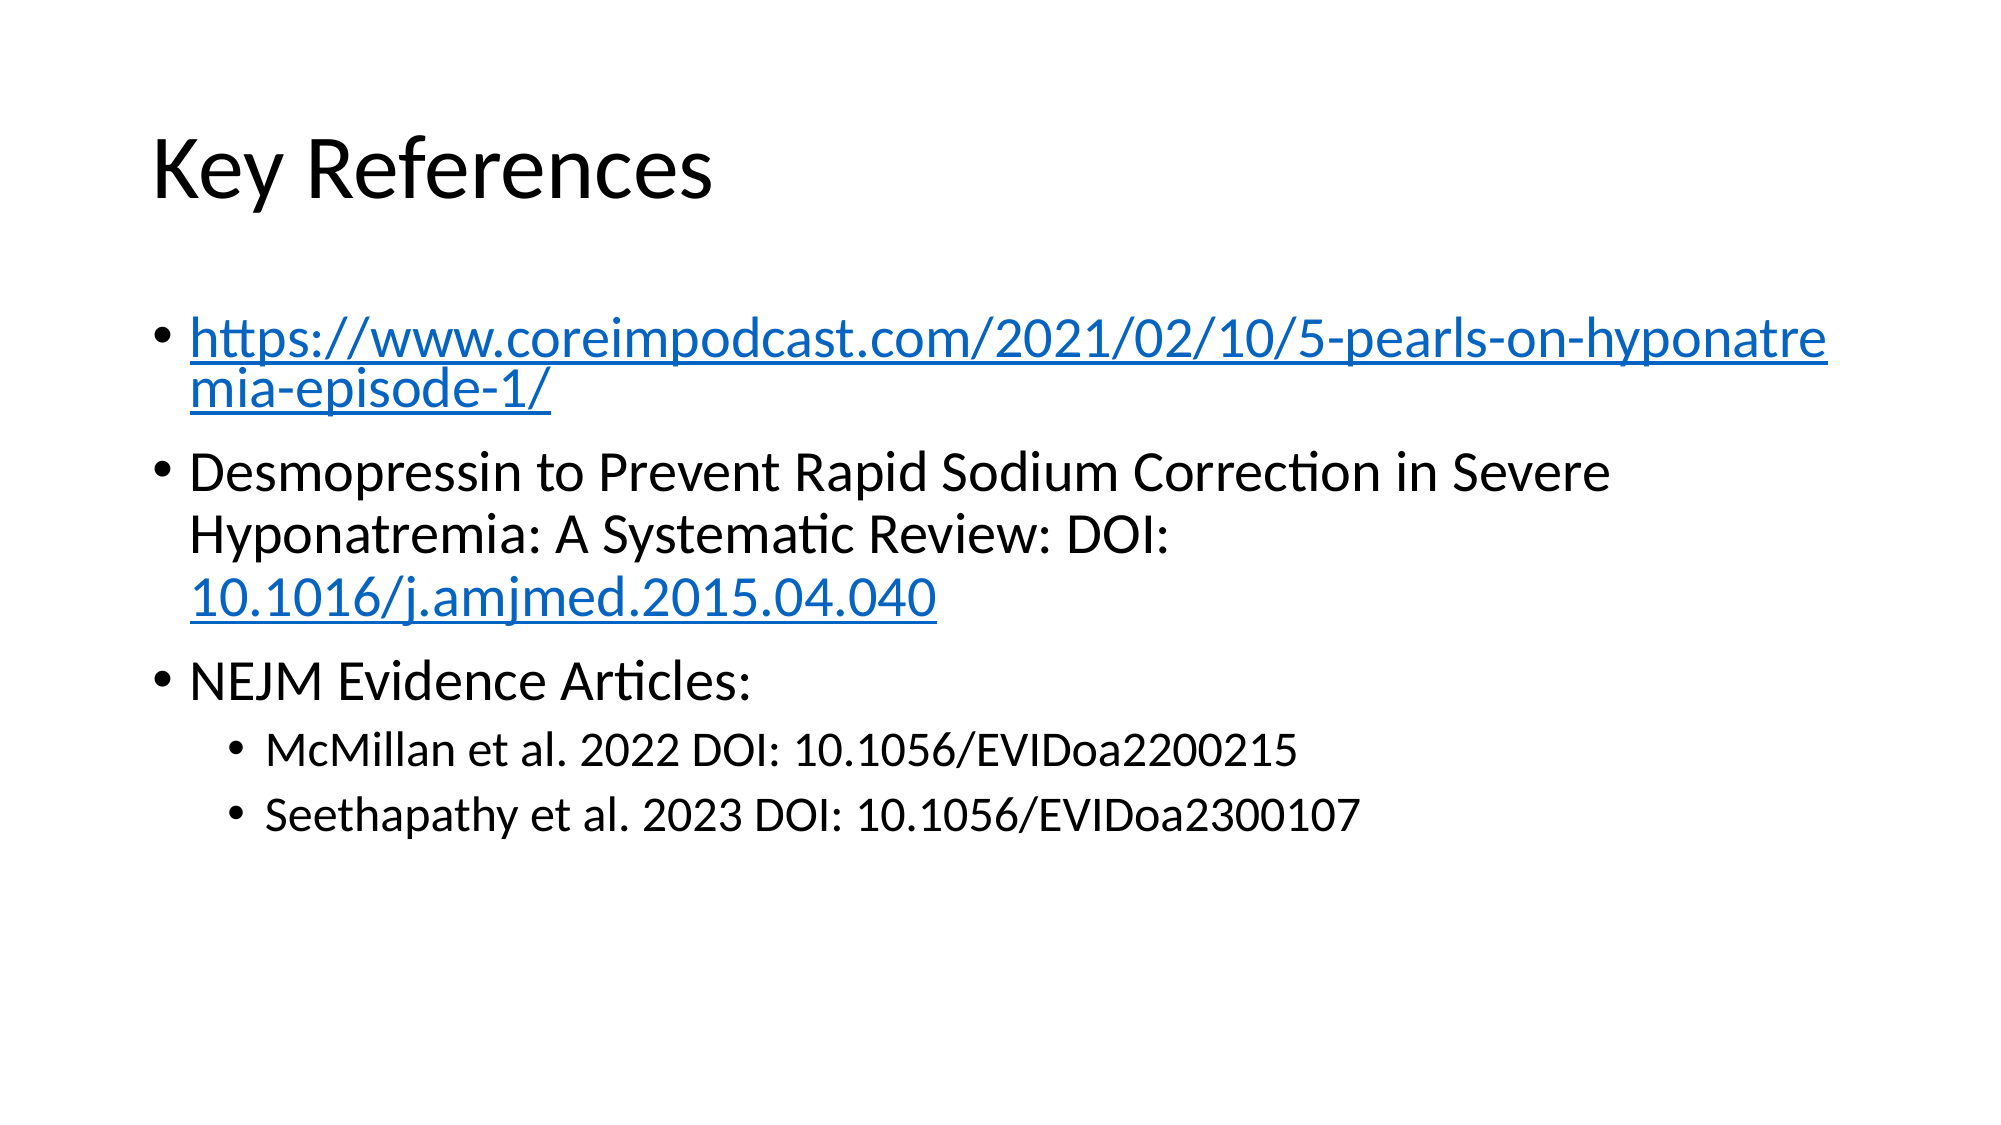

# Key References
https://www.coreimpodcast.com/2021/02/10/5-pearls-on-hyponatremia-episode-1/
Desmopressin to Prevent Rapid Sodium Correction in Severe Hyponatremia: A Systematic Review: DOI: 10.1016/j.amjmed.2015.04.040
NEJM Evidence Articles:
McMillan et al. 2022 DOI: 10.1056/EVIDoa2200215
Seethapathy et al. 2023 DOI: 10.1056/EVIDoa2300107